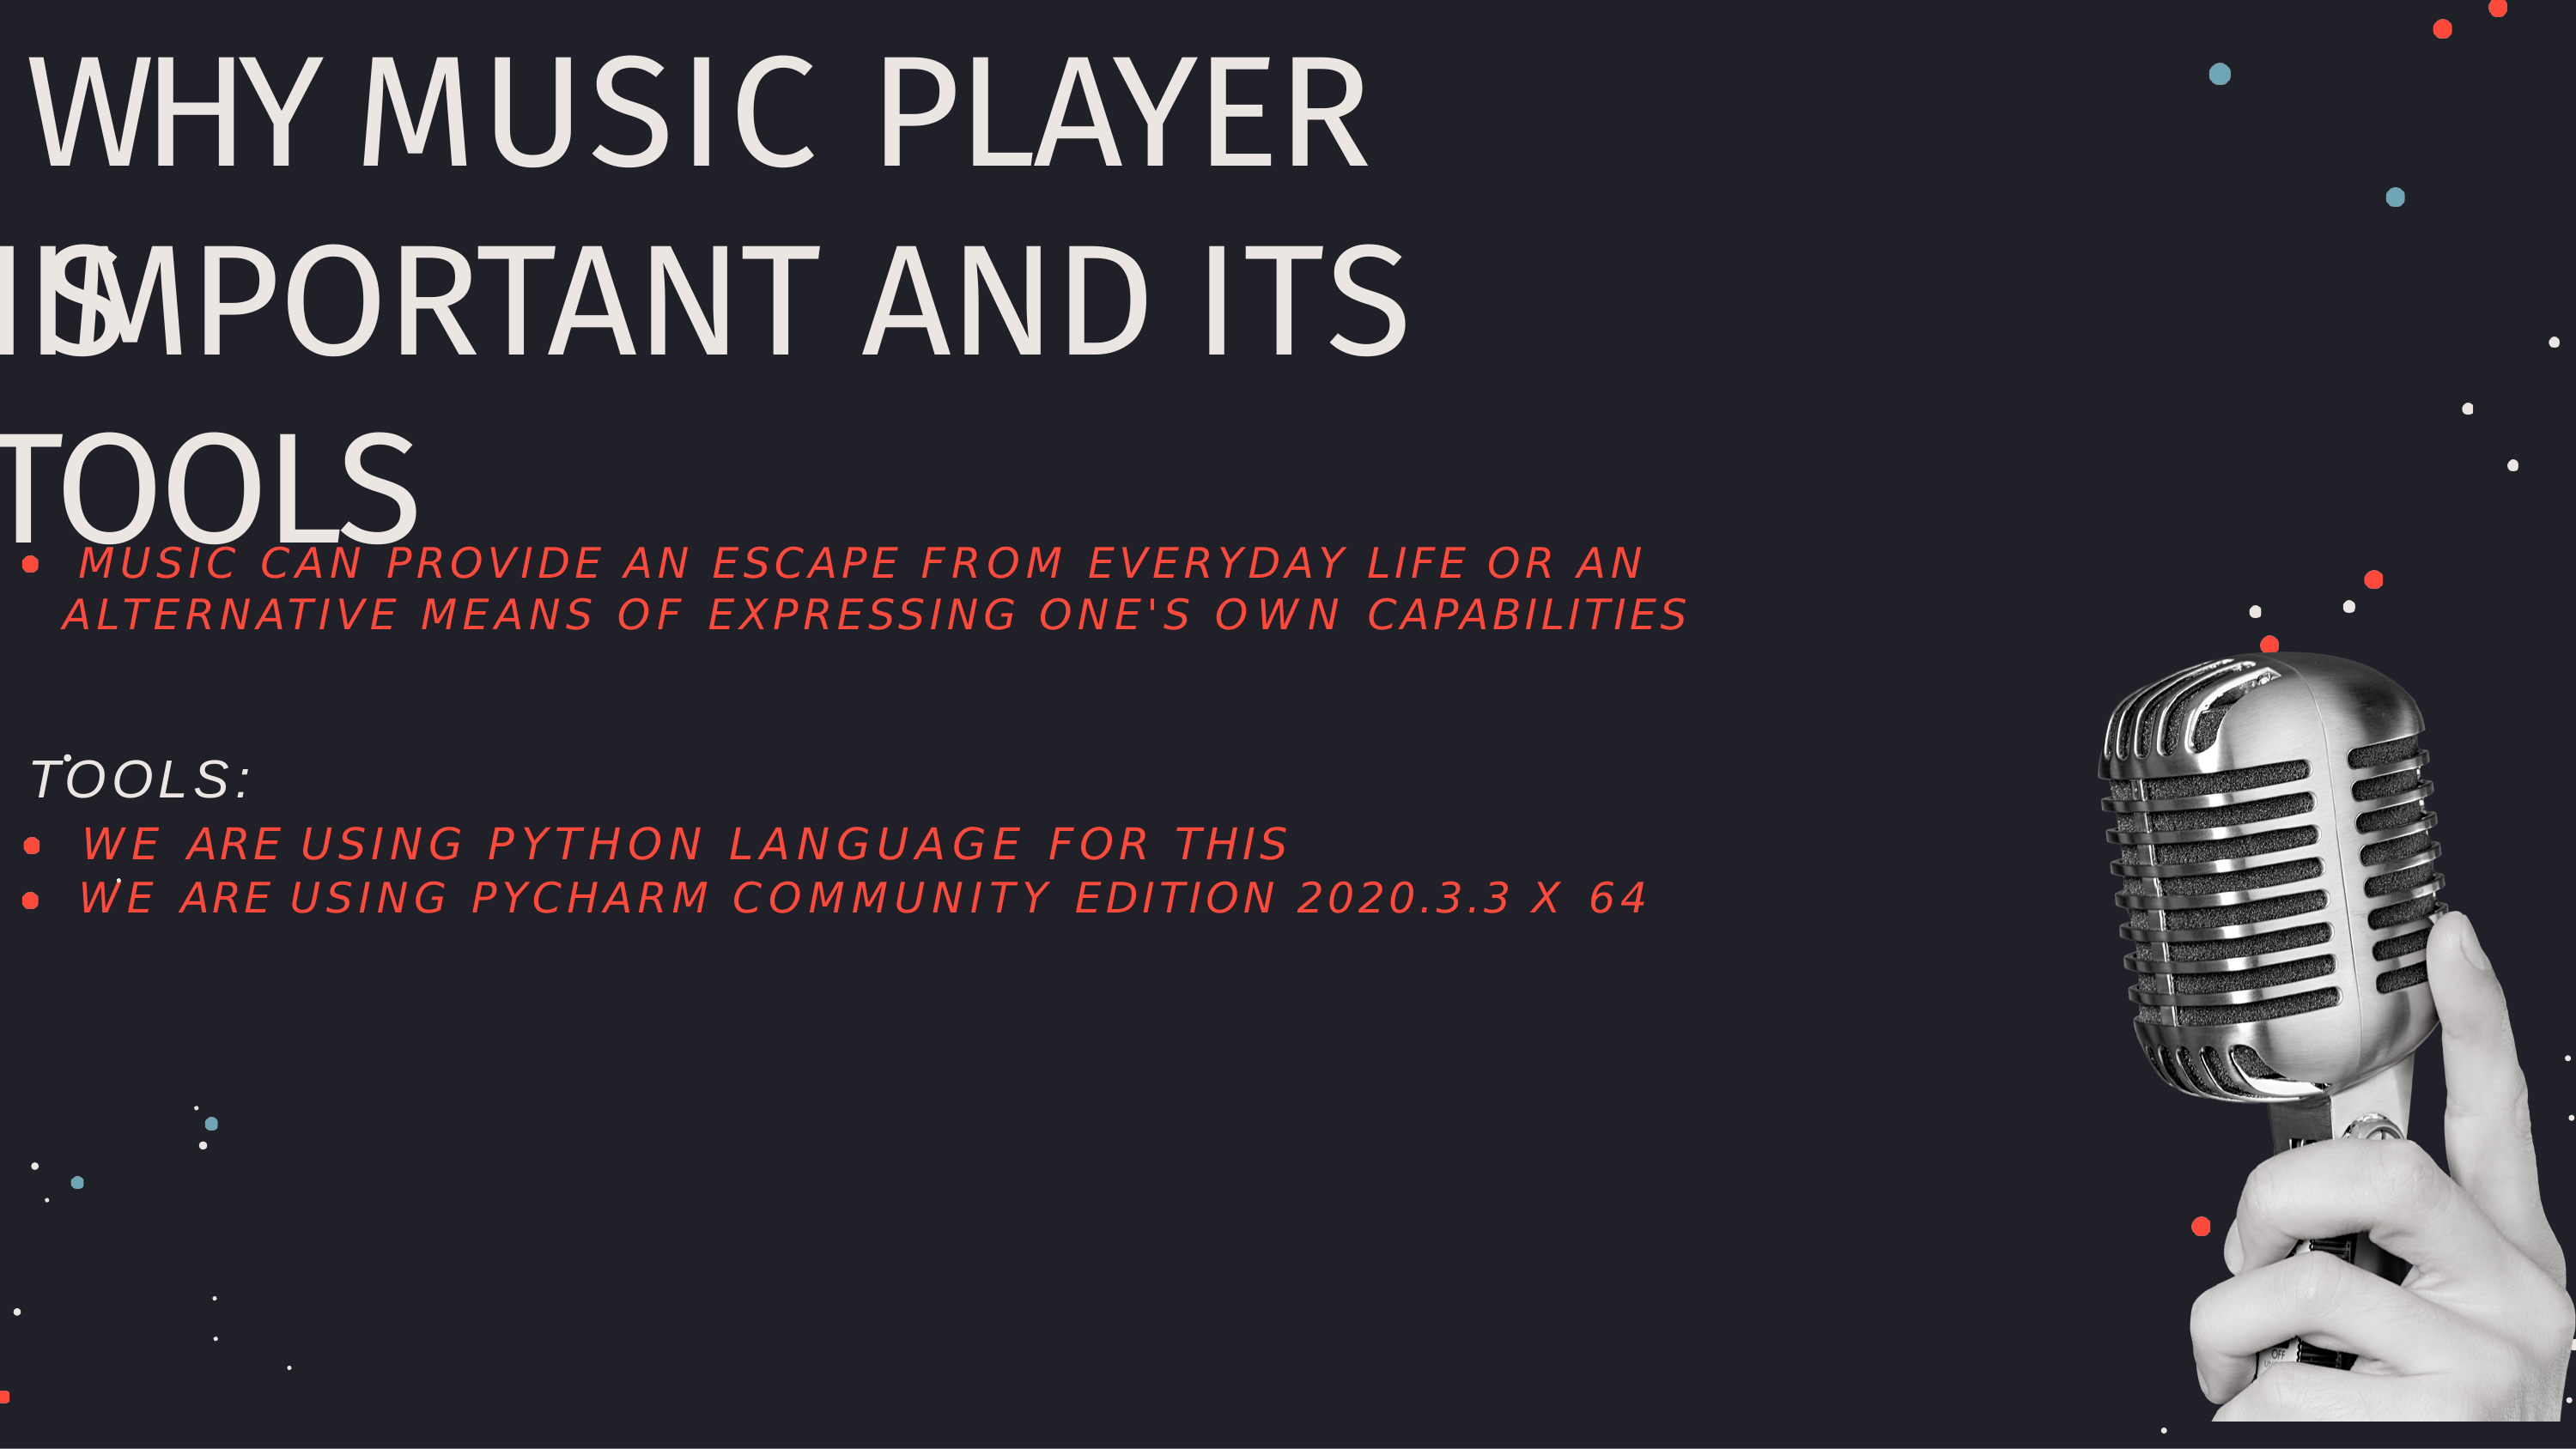

# WHY MUSIC PLAYER IS

 IMPORTANT AND ITS TOOLS

MUSIC CAN PROVIDE AN ESCAPE FROM EVERYDAY LIFE OR AN  ALTERNATIVE MEANS OF EXPRESSING ONE'S OWN CAPABILITIES

TOOLS:
WE ARE USING PYTHON LANGUAGE FOR THIS
WE ARE USING PYCHARM COMMUNITY EDITION 2020.3.3 X 64